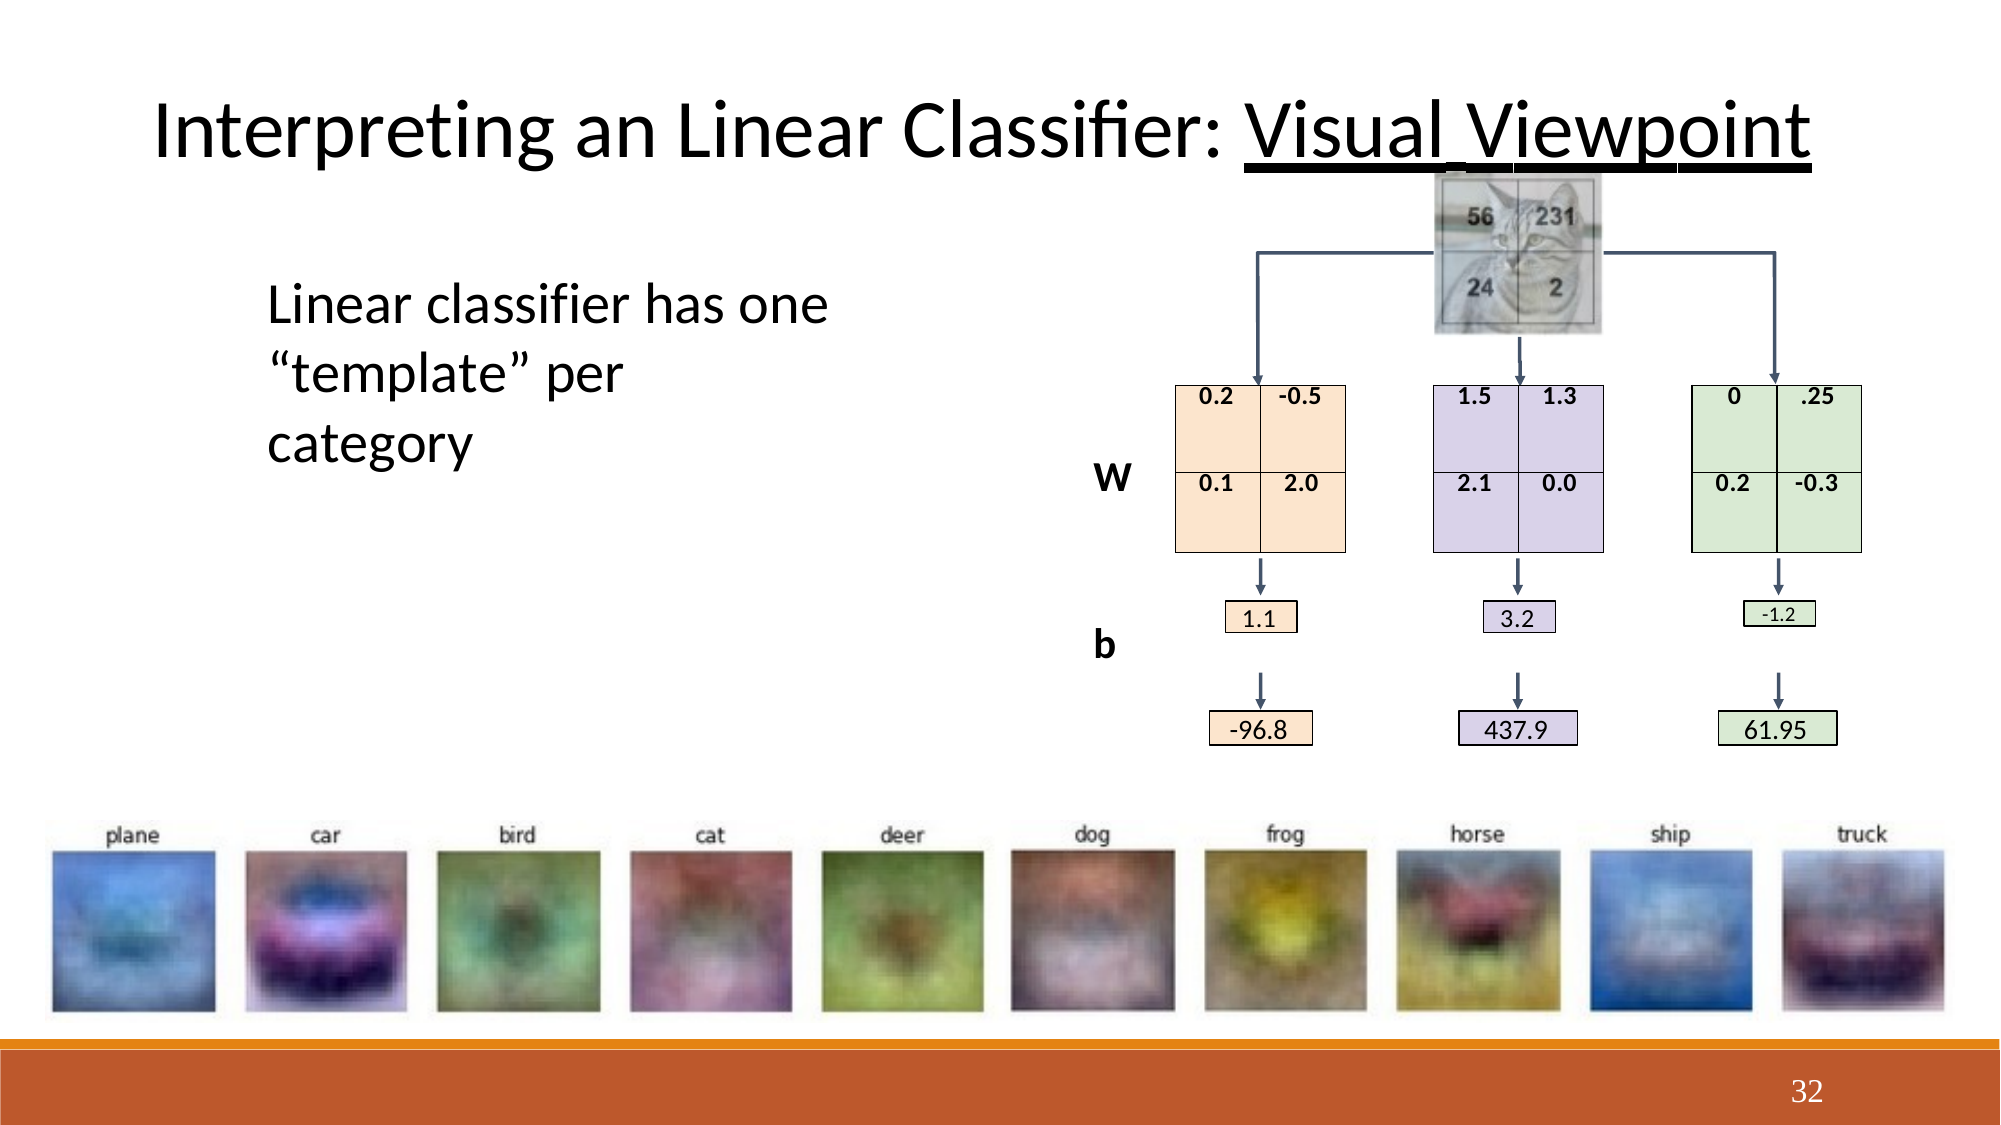

Interpreting an Linear Classifier: Visual Viewpoint

Linear classifier has one “template” per category

| 0.2 | -0.5 |
| --- | --- |
| 0.1 | 2.0 |
| 1.5 | 1.3 |
| --- | --- |
| 2.1 | 0.0 |
| 0 | .25 |
| --- | --- |
| 0.2 | -0.3 |
W

1.1
3.2
-1.2
b

-96.8
437.9
61.95

32